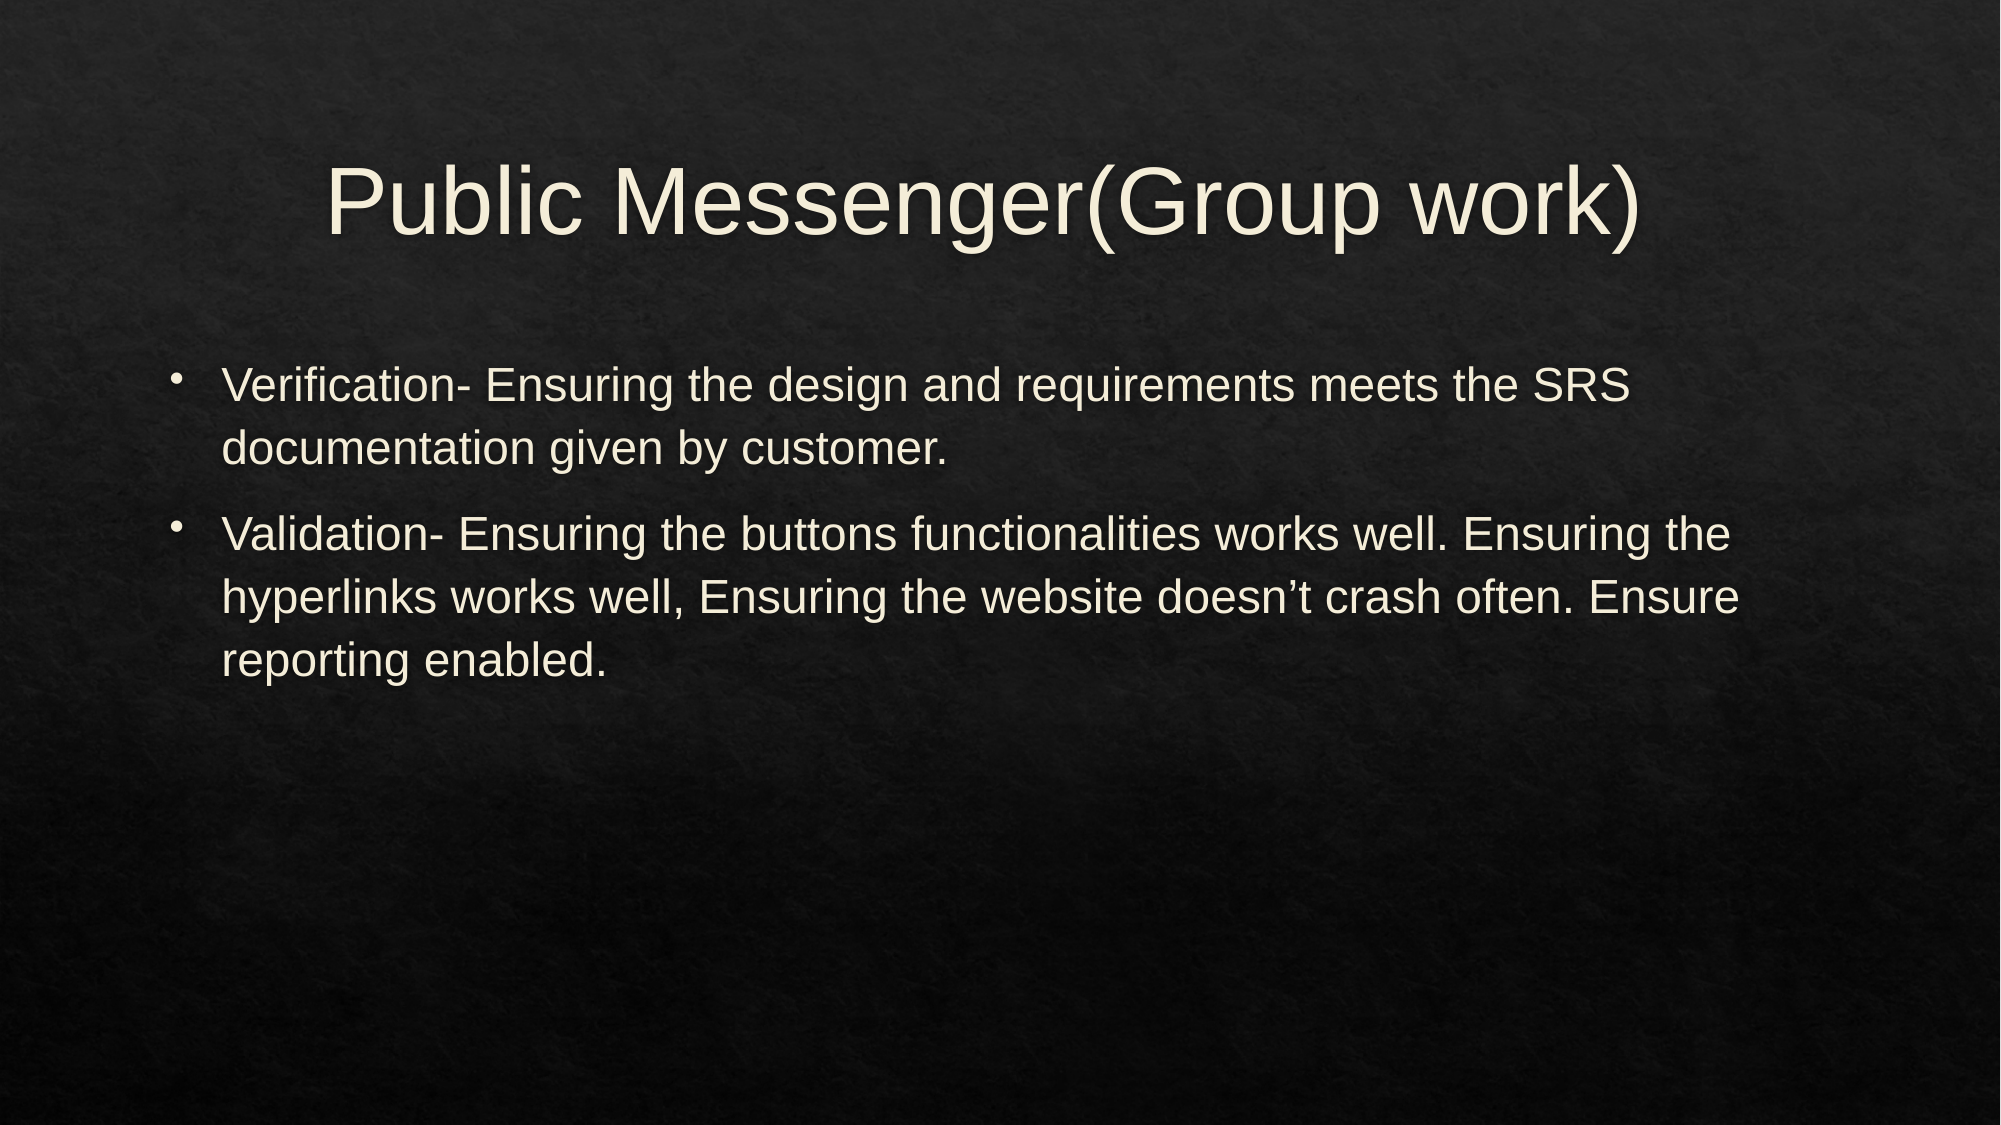

# Public Messenger(Group work)
Verification- Ensuring the design and requirements meets the SRS documentation given by customer.
Validation- Ensuring the buttons functionalities works well. Ensuring the hyperlinks works well, Ensuring the website doesn’t crash often. Ensure reporting enabled.